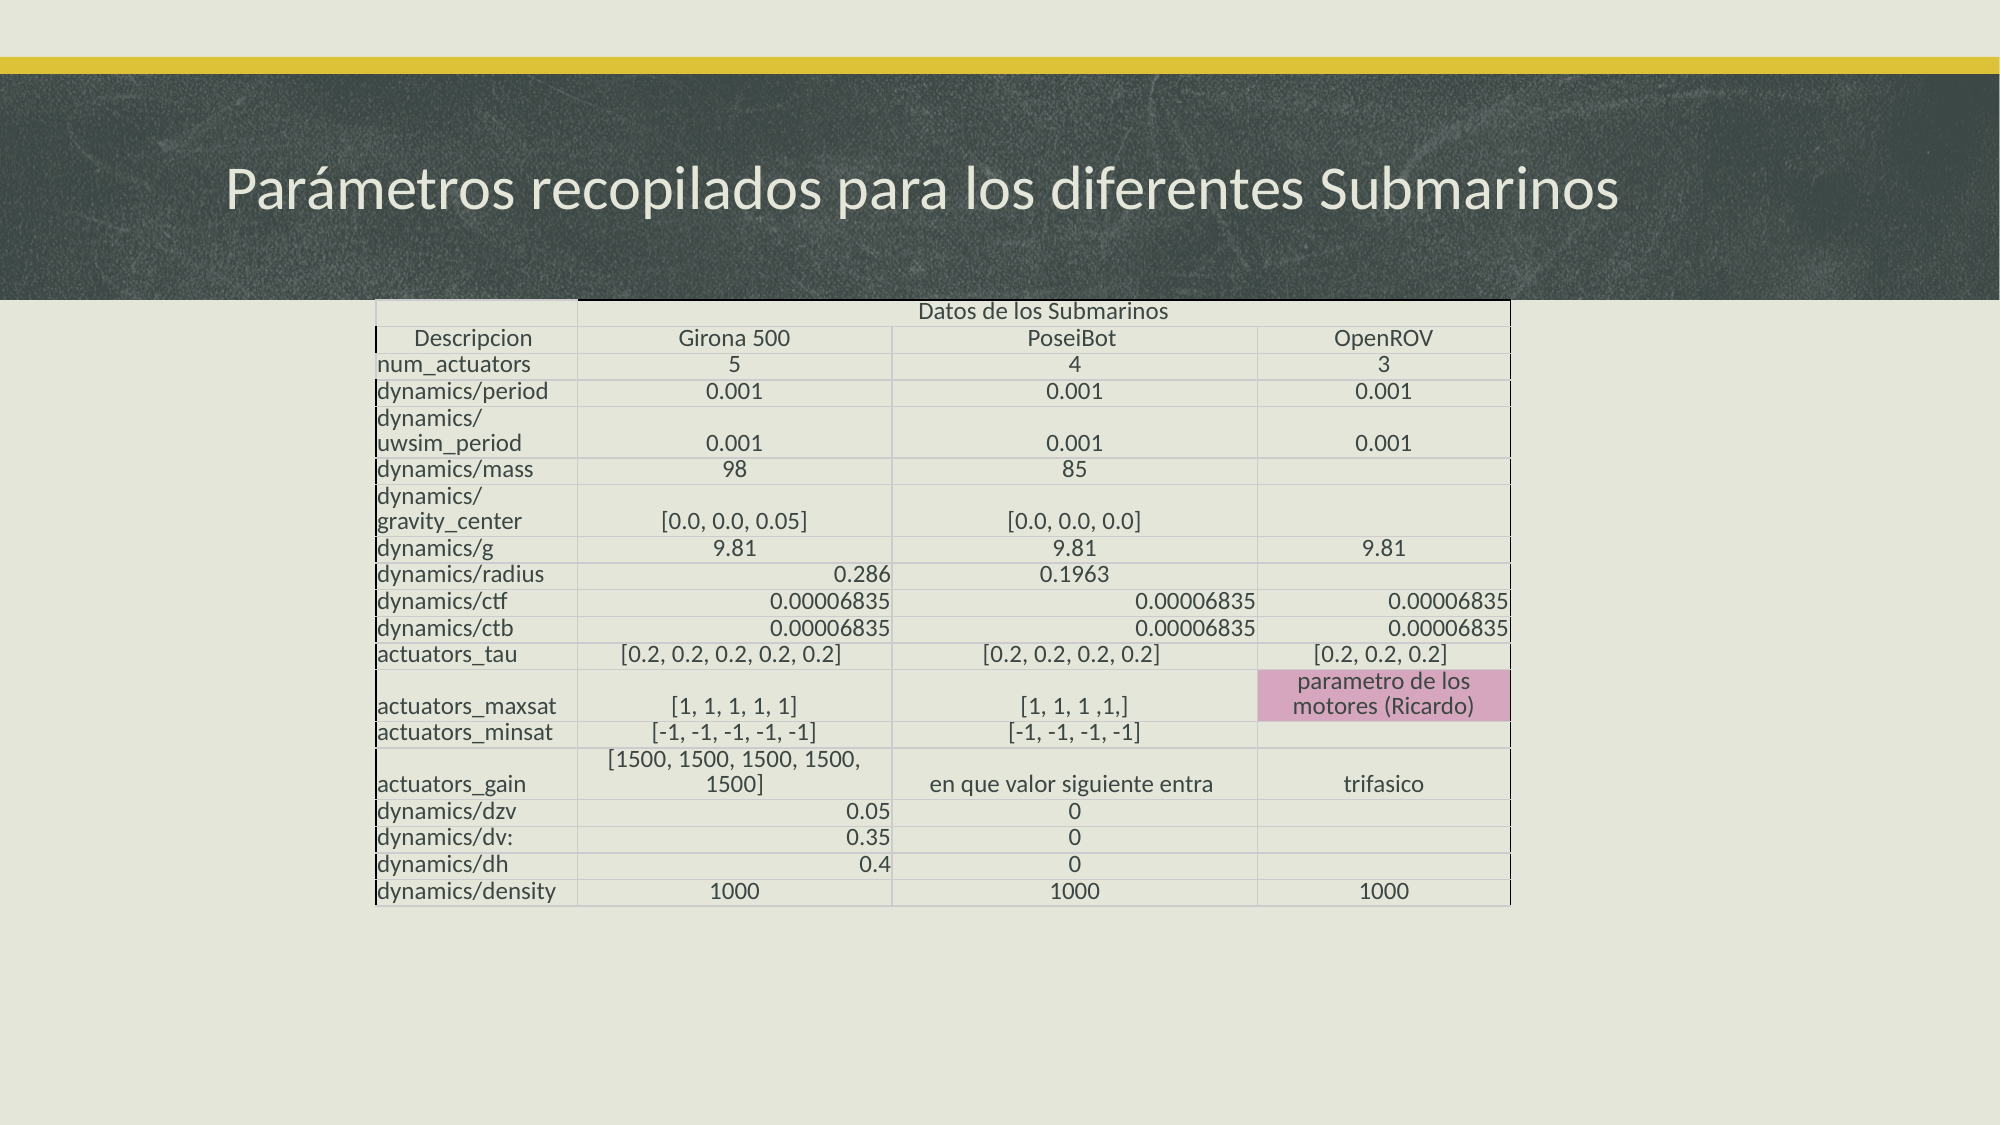

# Parámetros recopilados para los diferentes Submarinos
|  | Datos de los Submarinos |  |  |
| --- | --- | --- | --- |
| Descripcion | Girona 500 | PoseiBot | OpenROV |
| num\_actuators | 5 | 4 | 3 |
| dynamics/period | 0.001 | 0.001 | 0.001 |
| dynamics/uwsim\_period | 0.001 | 0.001 | 0.001 |
| dynamics/mass | 98 | 85 |  |
| dynamics/gravity\_center | [0.0, 0.0, 0.05] | [0.0, 0.0, 0.0] |  |
| dynamics/g | 9.81 | 9.81 | 9.81 |
| dynamics/radius | 0.286 | 0.1963 |  |
| dynamics/ctf | 0.00006835 | 0.00006835 | 0.00006835 |
| dynamics/ctb | 0.00006835 | 0.00006835 | 0.00006835 |
| actuators\_tau | [0.2, 0.2, 0.2, 0.2, 0.2] | [0.2, 0.2, 0.2, 0.2] | [0.2, 0.2, 0.2] |
| actuators\_maxsat | [1, 1, 1, 1, 1] | [1, 1, 1 ,1,] | parametro de los motores (Ricardo) |
| actuators\_minsat | [-1, -1, -1, -1, -1] | [-1, -1, -1, -1] |  |
| actuators\_gain | [1500, 1500, 1500, 1500, 1500] | en que valor siguiente entra | trifasico |
| dynamics/dzv | 0.05 | 0 |  |
| dynamics/dv: | 0.35 | 0 |  |
| dynamics/dh | 0.4 | 0 |  |
| dynamics/density | 1000 | 1000 | 1000 |